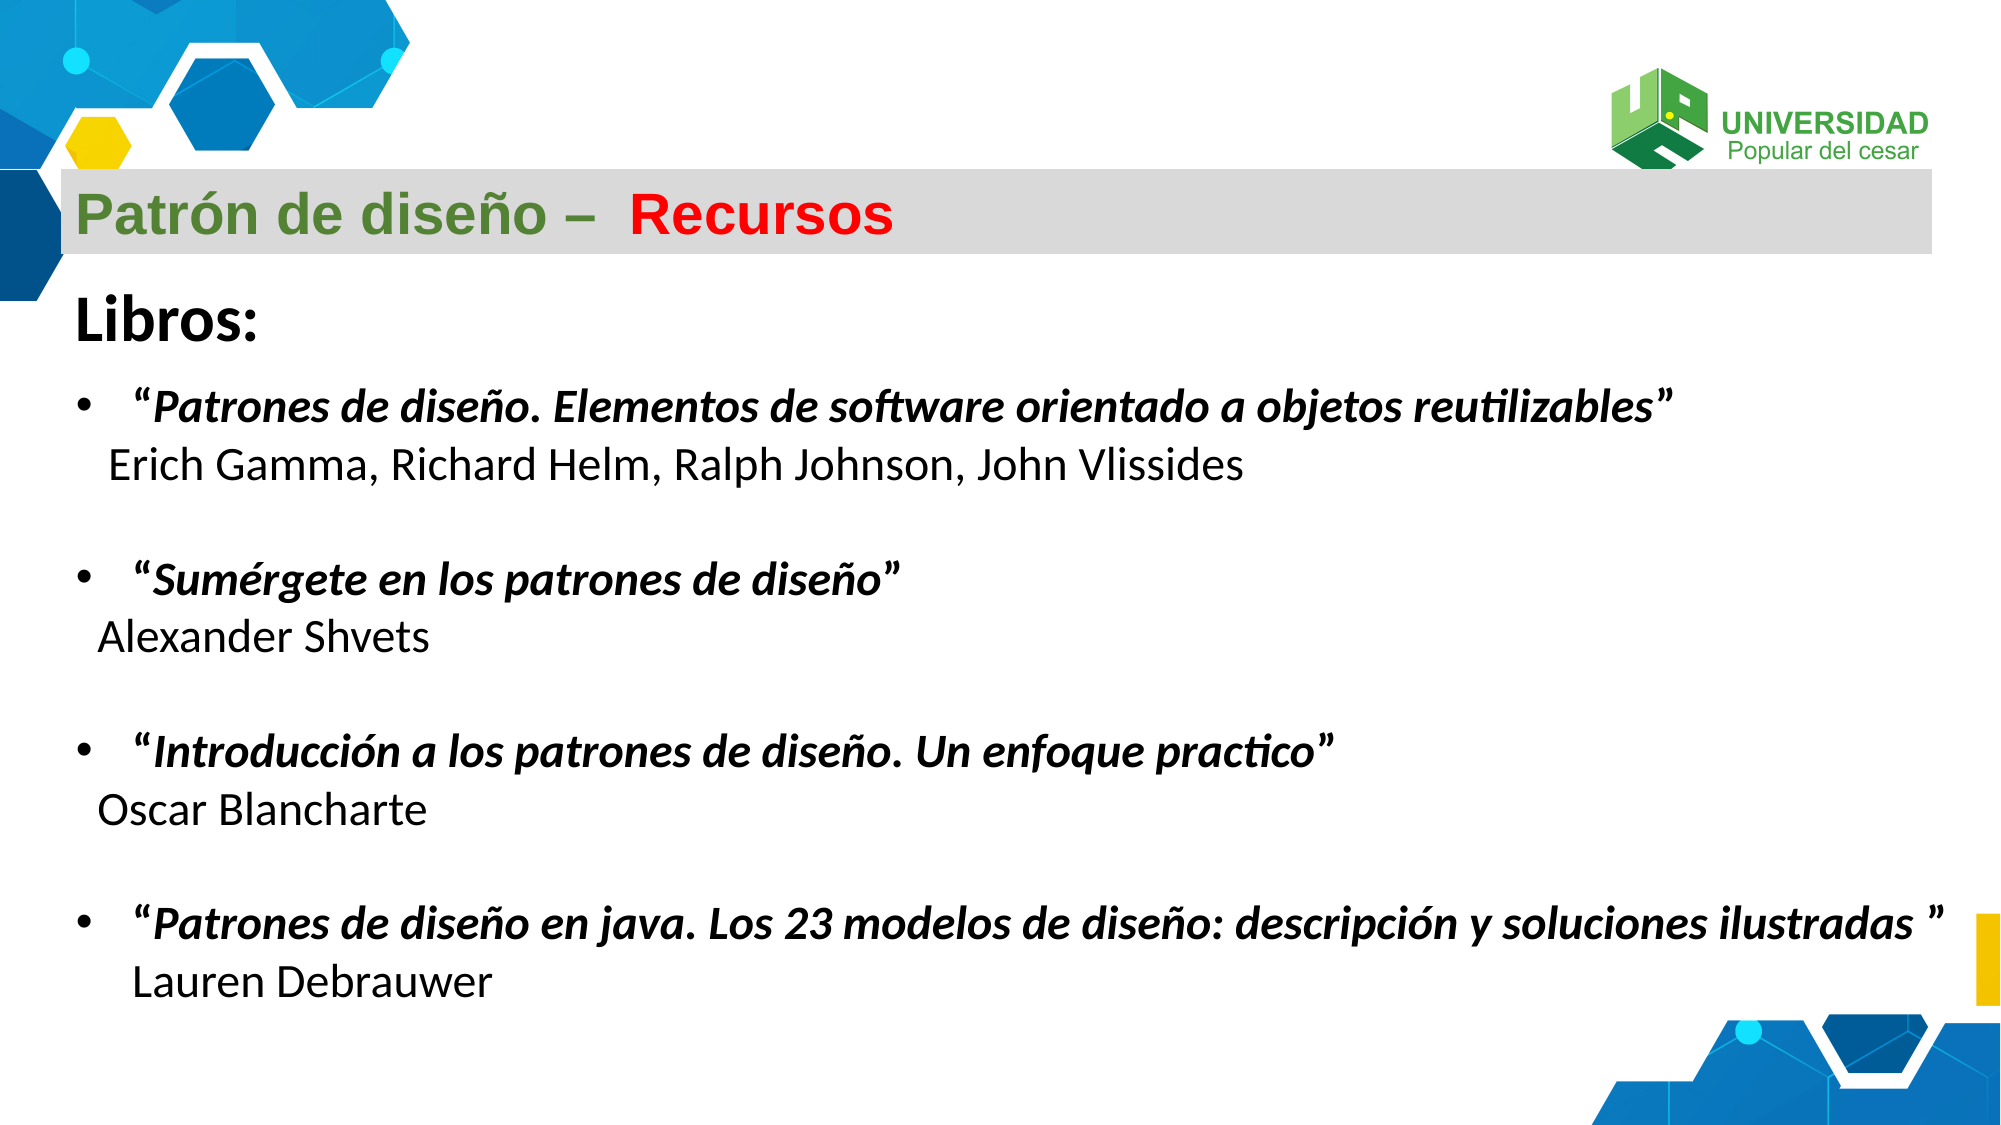

Patrón de diseño –  Recursos
Libros:

“Patrones de diseño. Elementos de software orientado a objetos reutilizables”
   Erich Gamma, Richard Helm, Ralph Johnson, John Vlissides

“Sumérgete en los patrones de diseño”
  Alexander Shvets

“Introducción a los patrones de diseño. Un enfoque practico”
  Oscar Blancharte

“Patrones de diseño en java. Los 23 modelos de diseño: descripción y soluciones ilustradas ” Lauren Debrauwer